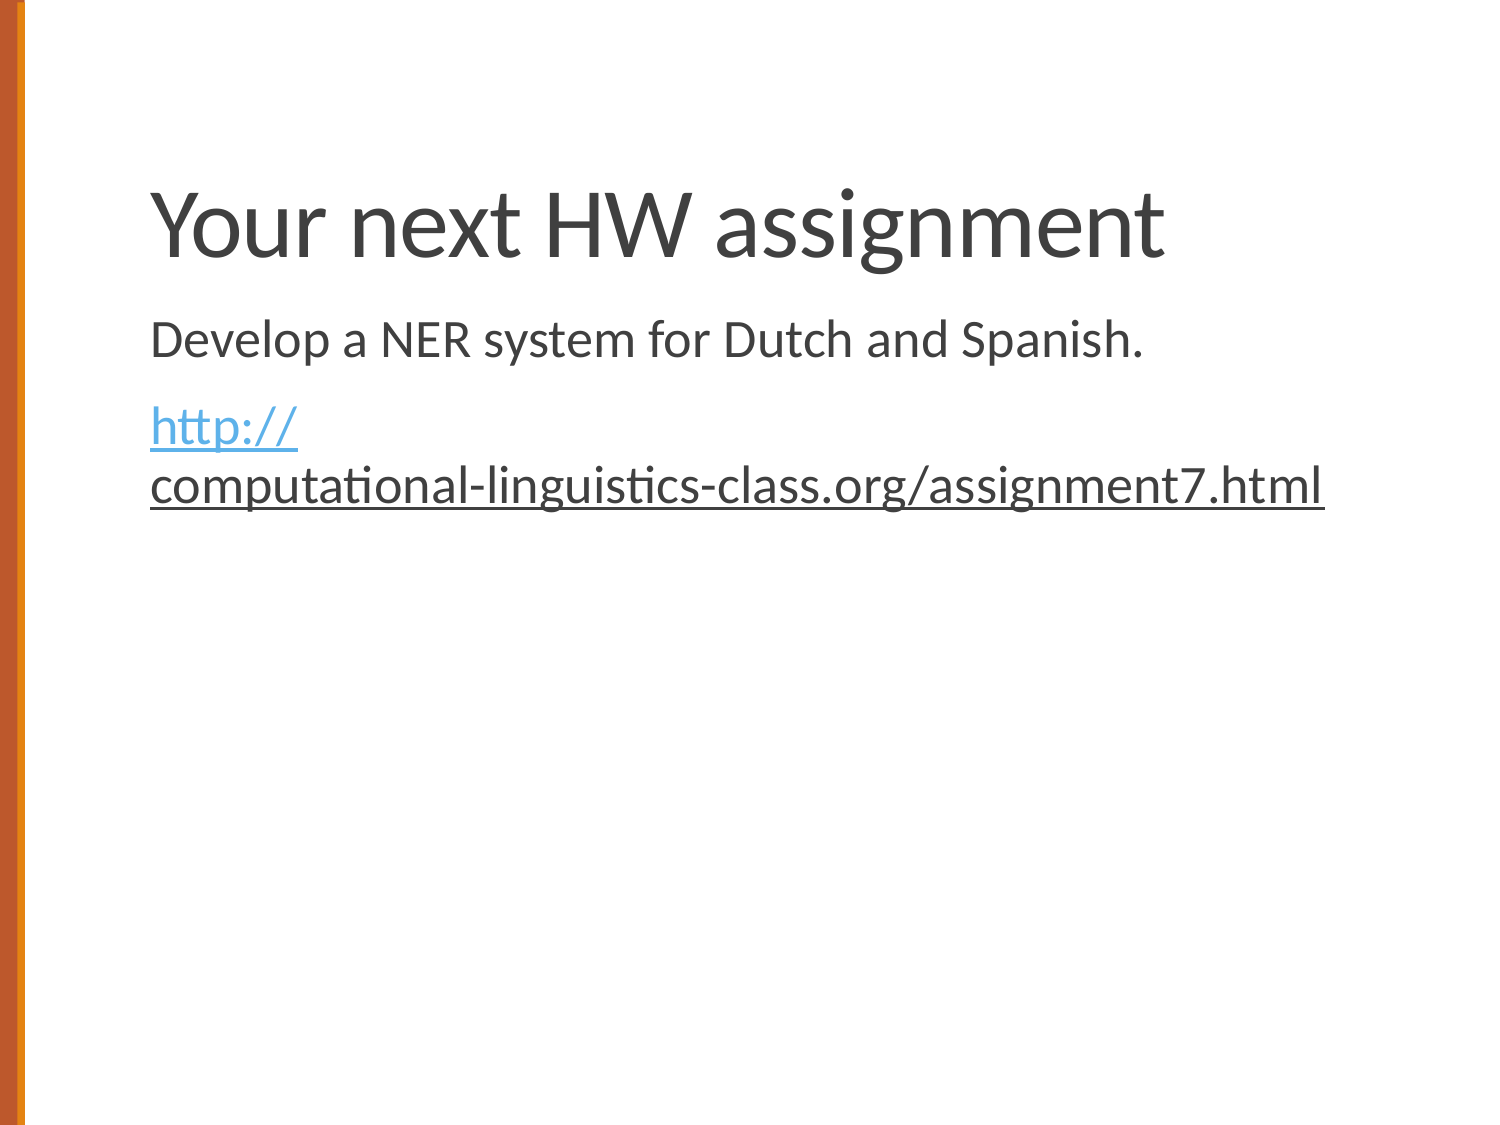

# Your next HW assignment
Develop a NER system for Dutch and Spanish.
http://computational-linguistics-class.org/assignment7.html